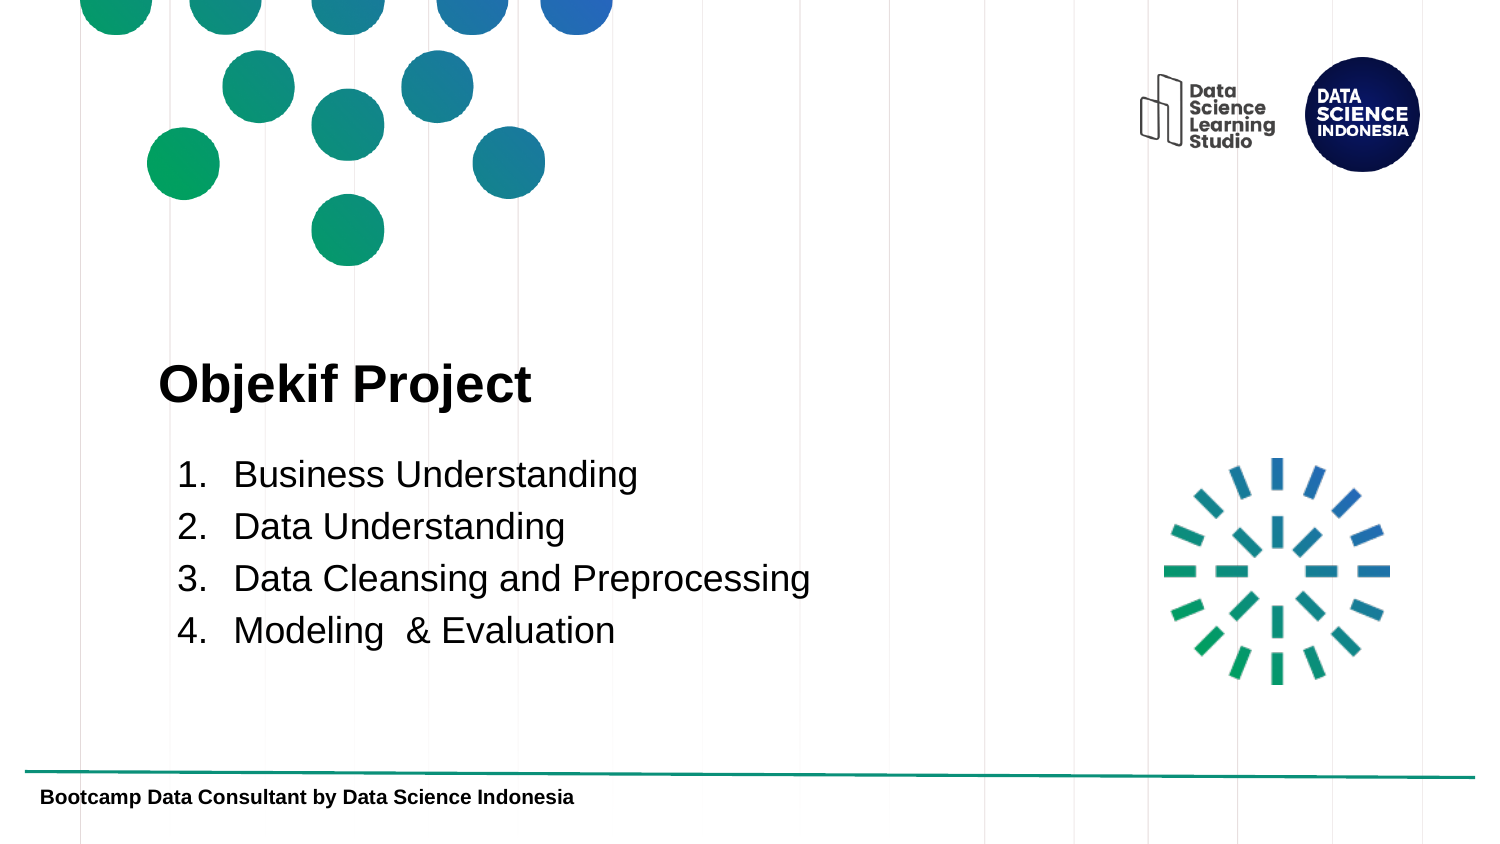

# Objekif Project
Business Understanding
Data Understanding
Data Cleansing and Preprocessing
Modeling  & Evaluation